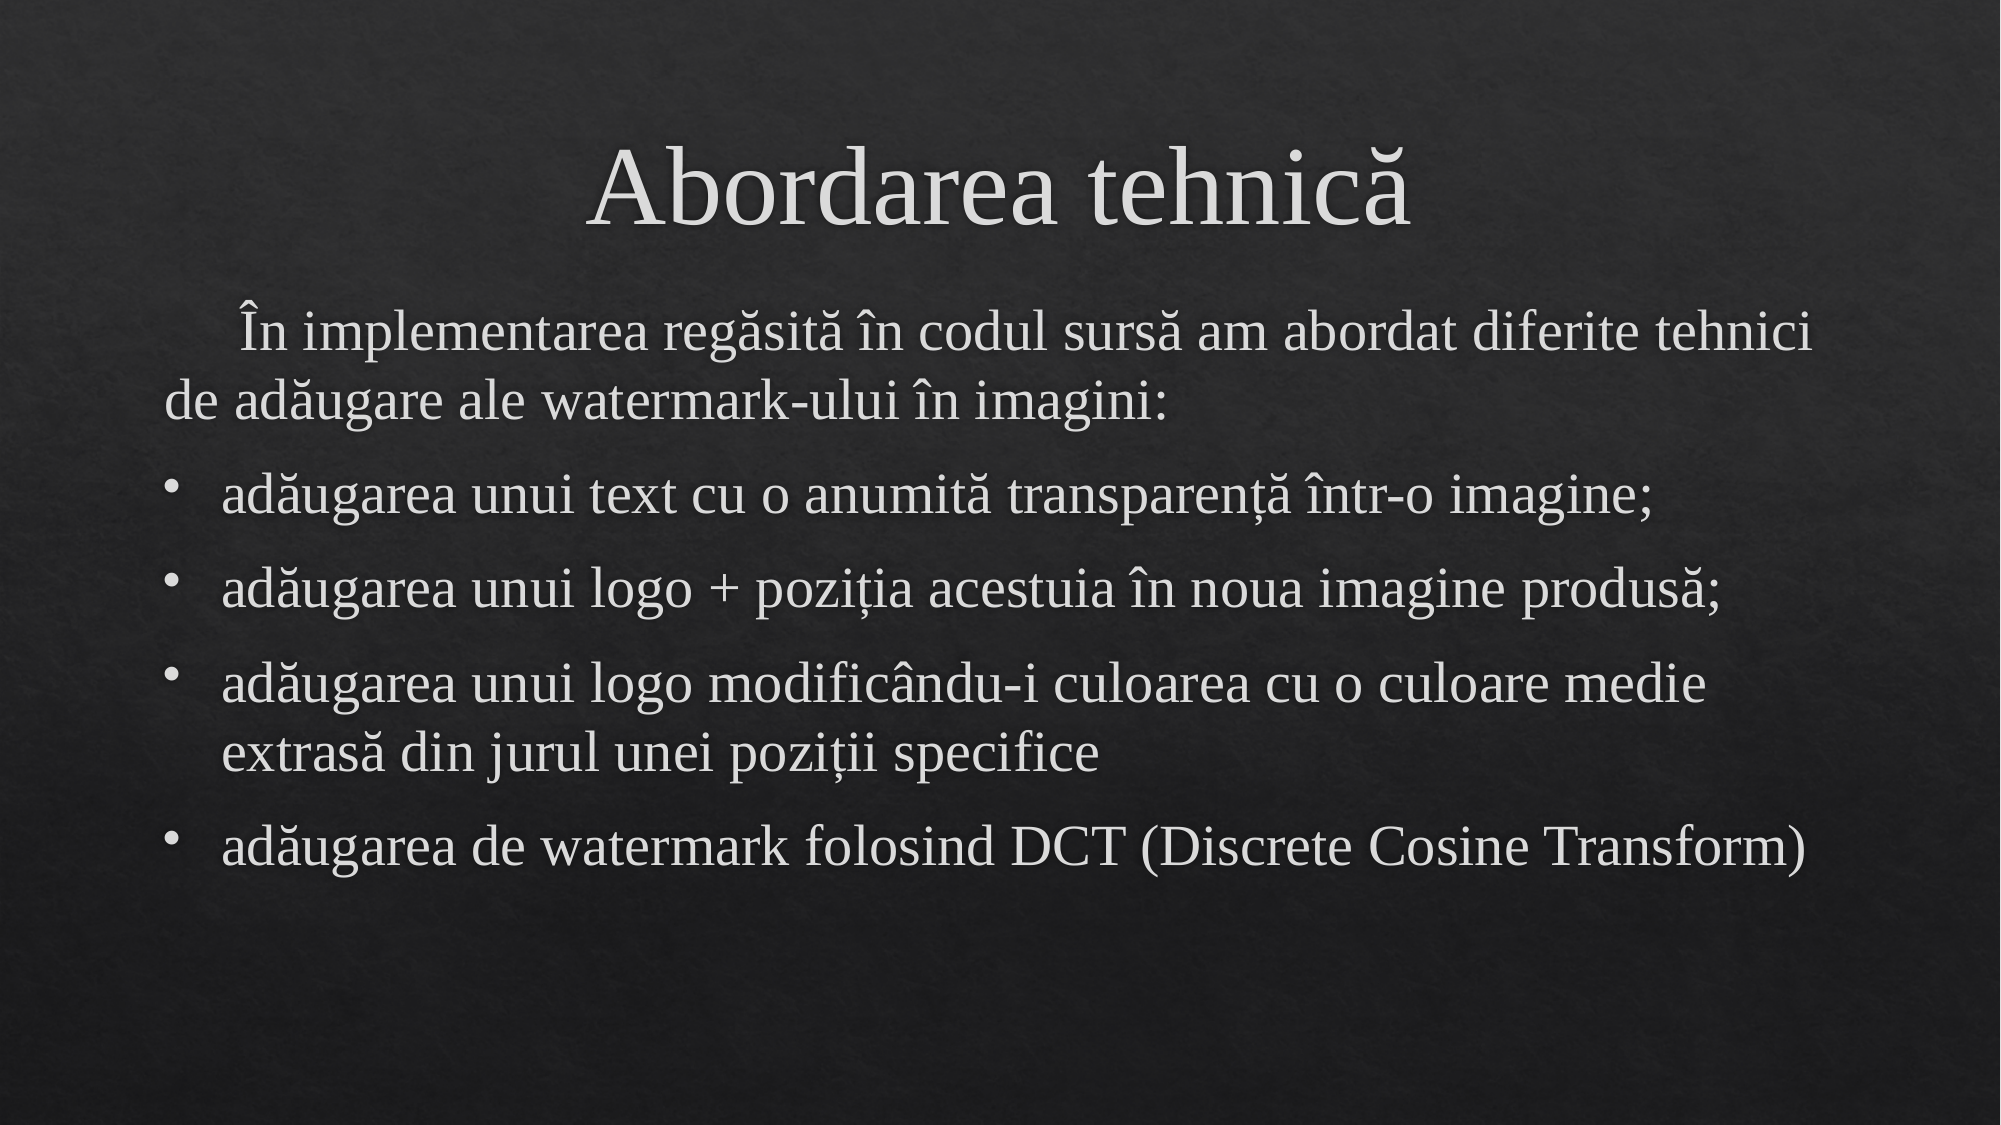

# Abordarea tehnică
În implementarea regăsită în codul sursă am abordat diferite tehnici de adăugare ale watermark-ului în imagini:
adăugarea unui text cu o anumită transparență într-o imagine;
adăugarea unui logo + poziția acestuia în noua imagine produsă;
adăugarea unui logo modificându-i culoarea cu o culoare medie extrasă din jurul unei poziții specifice
adăugarea de watermark folosind DCT (Discrete Cosine Transform)